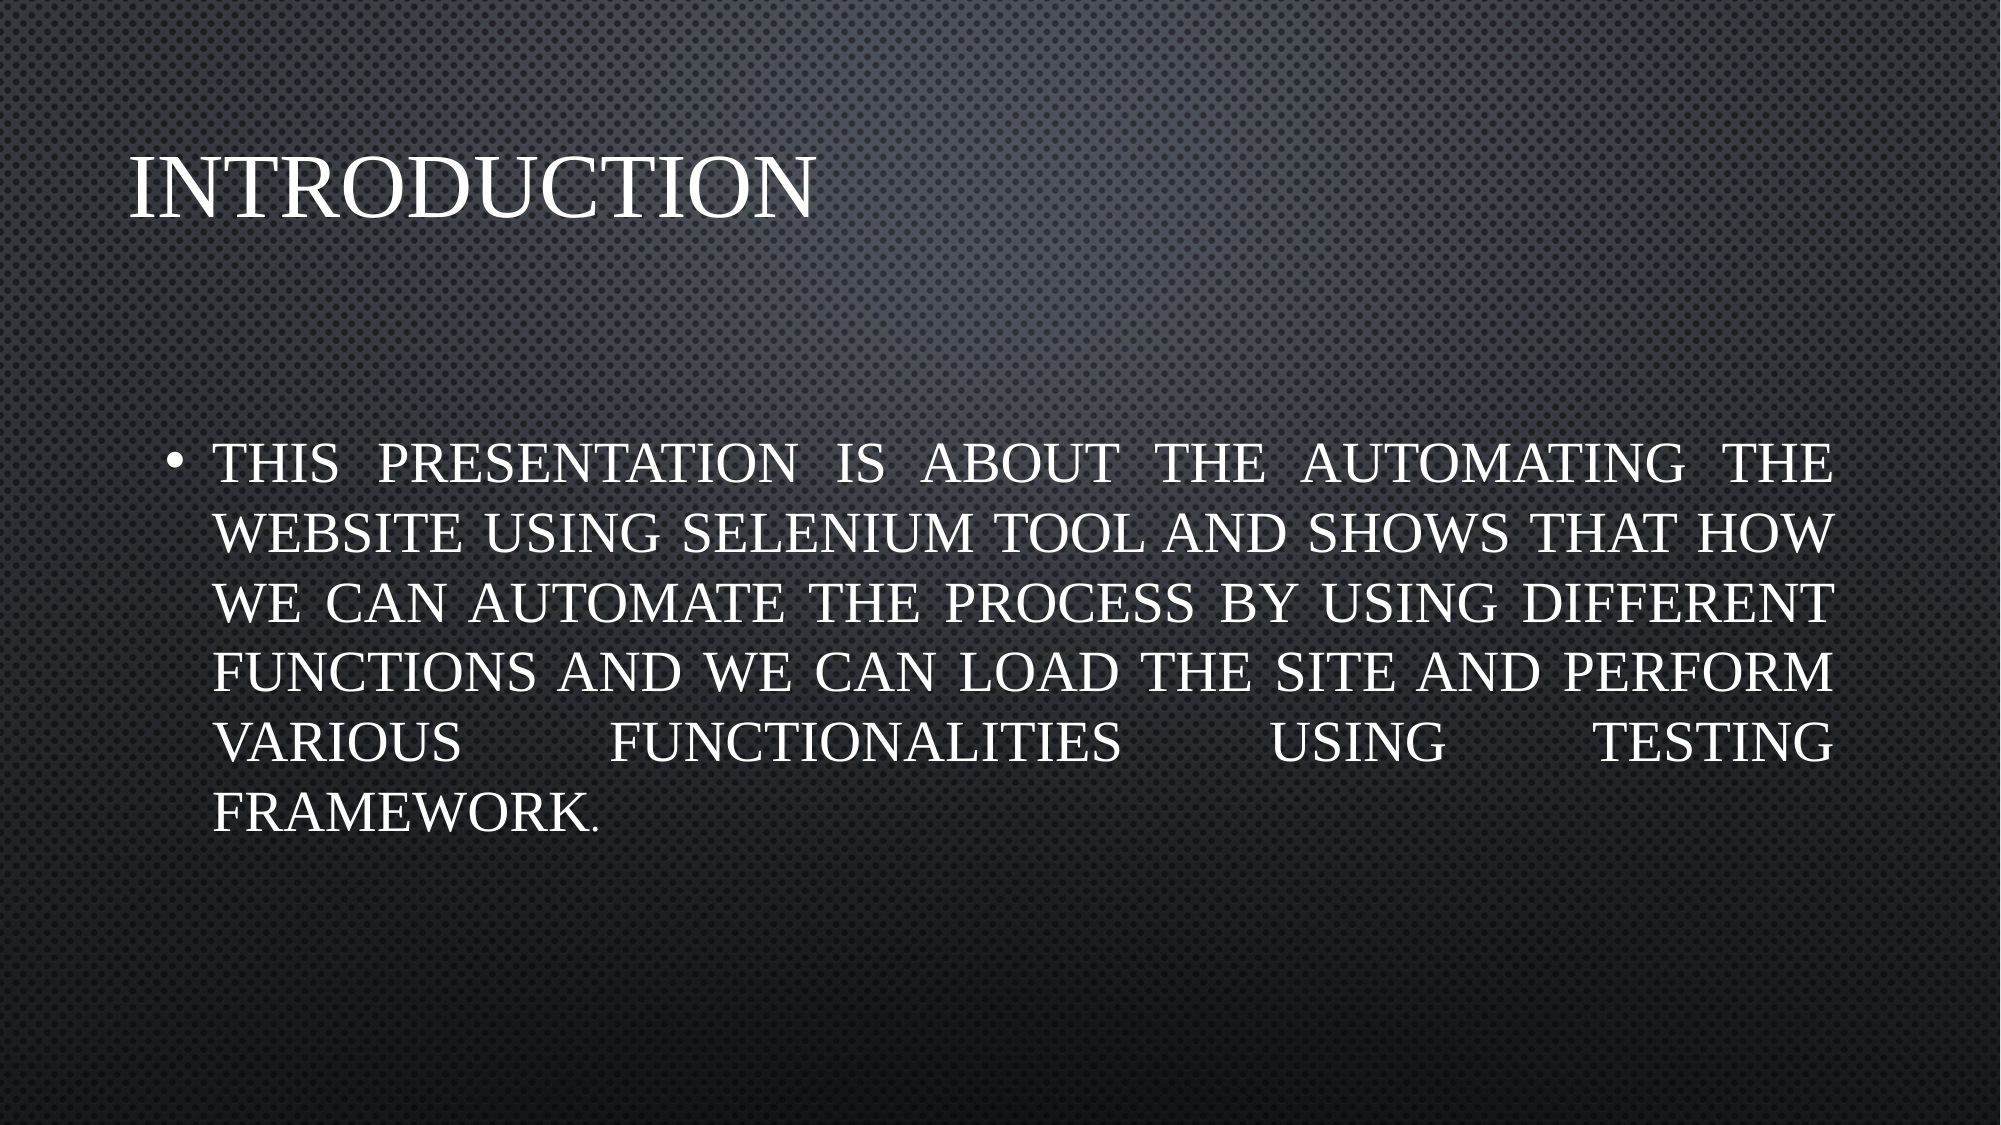

# Introduction
This presentation is about the automating the website using selenium tool and shows that how we can automate the process by using different functions and we can load the site and perform various functionalities using testing framework.